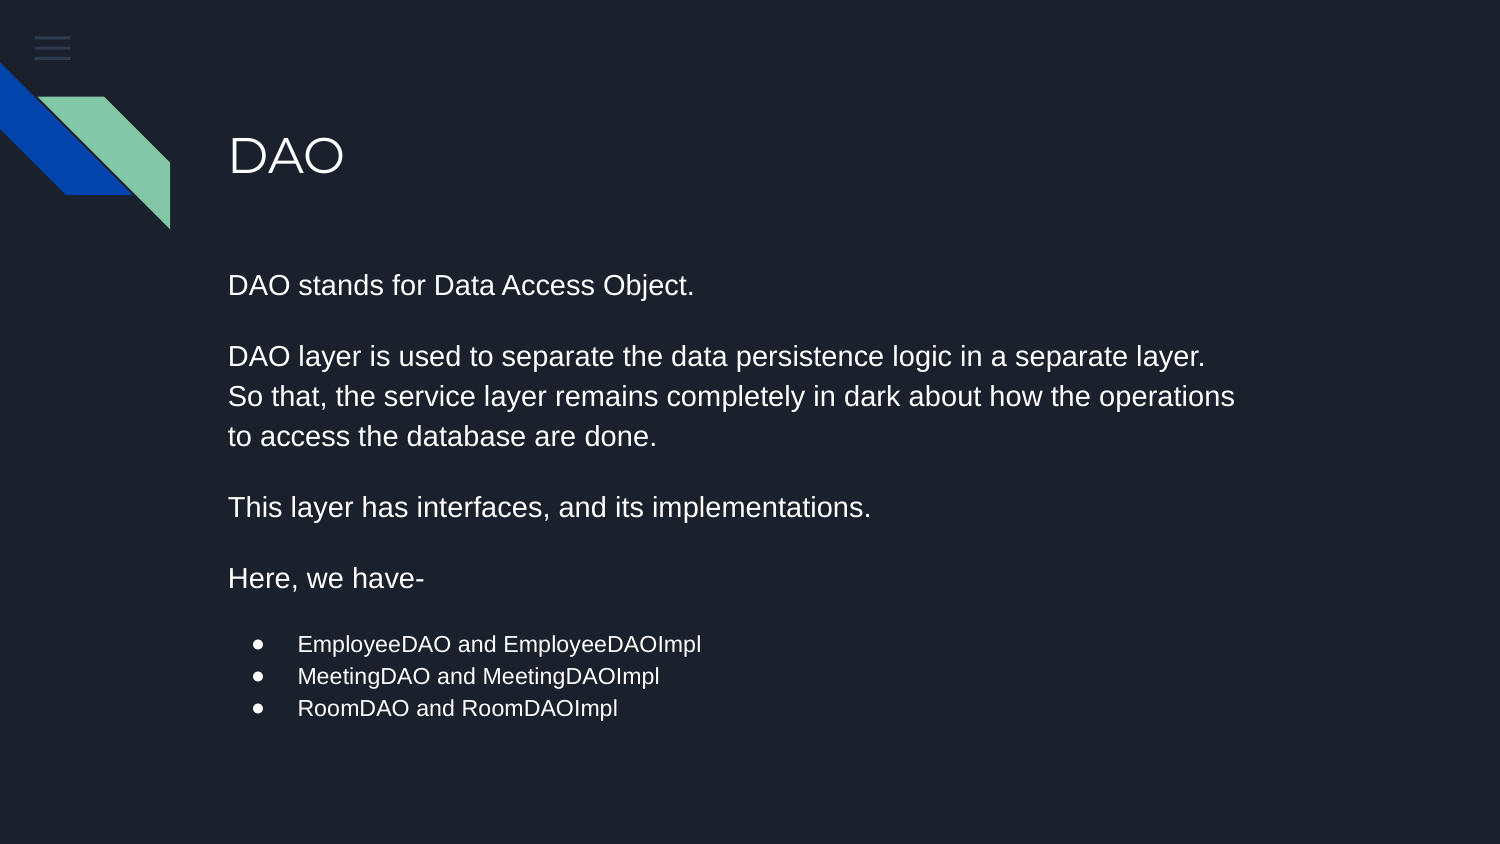

# DAO
DAO stands for Data Access Object.
DAO layer is used to separate the data persistence logic in a separate layer. So that, the service layer remains completely in dark about how the operations to access the database are done.
This layer has interfaces, and its implementations.
Here, we have-
EmployeeDAO and EmployeeDAOImpl
MeetingDAO and MeetingDAOImpl
RoomDAO and RoomDAOImpl